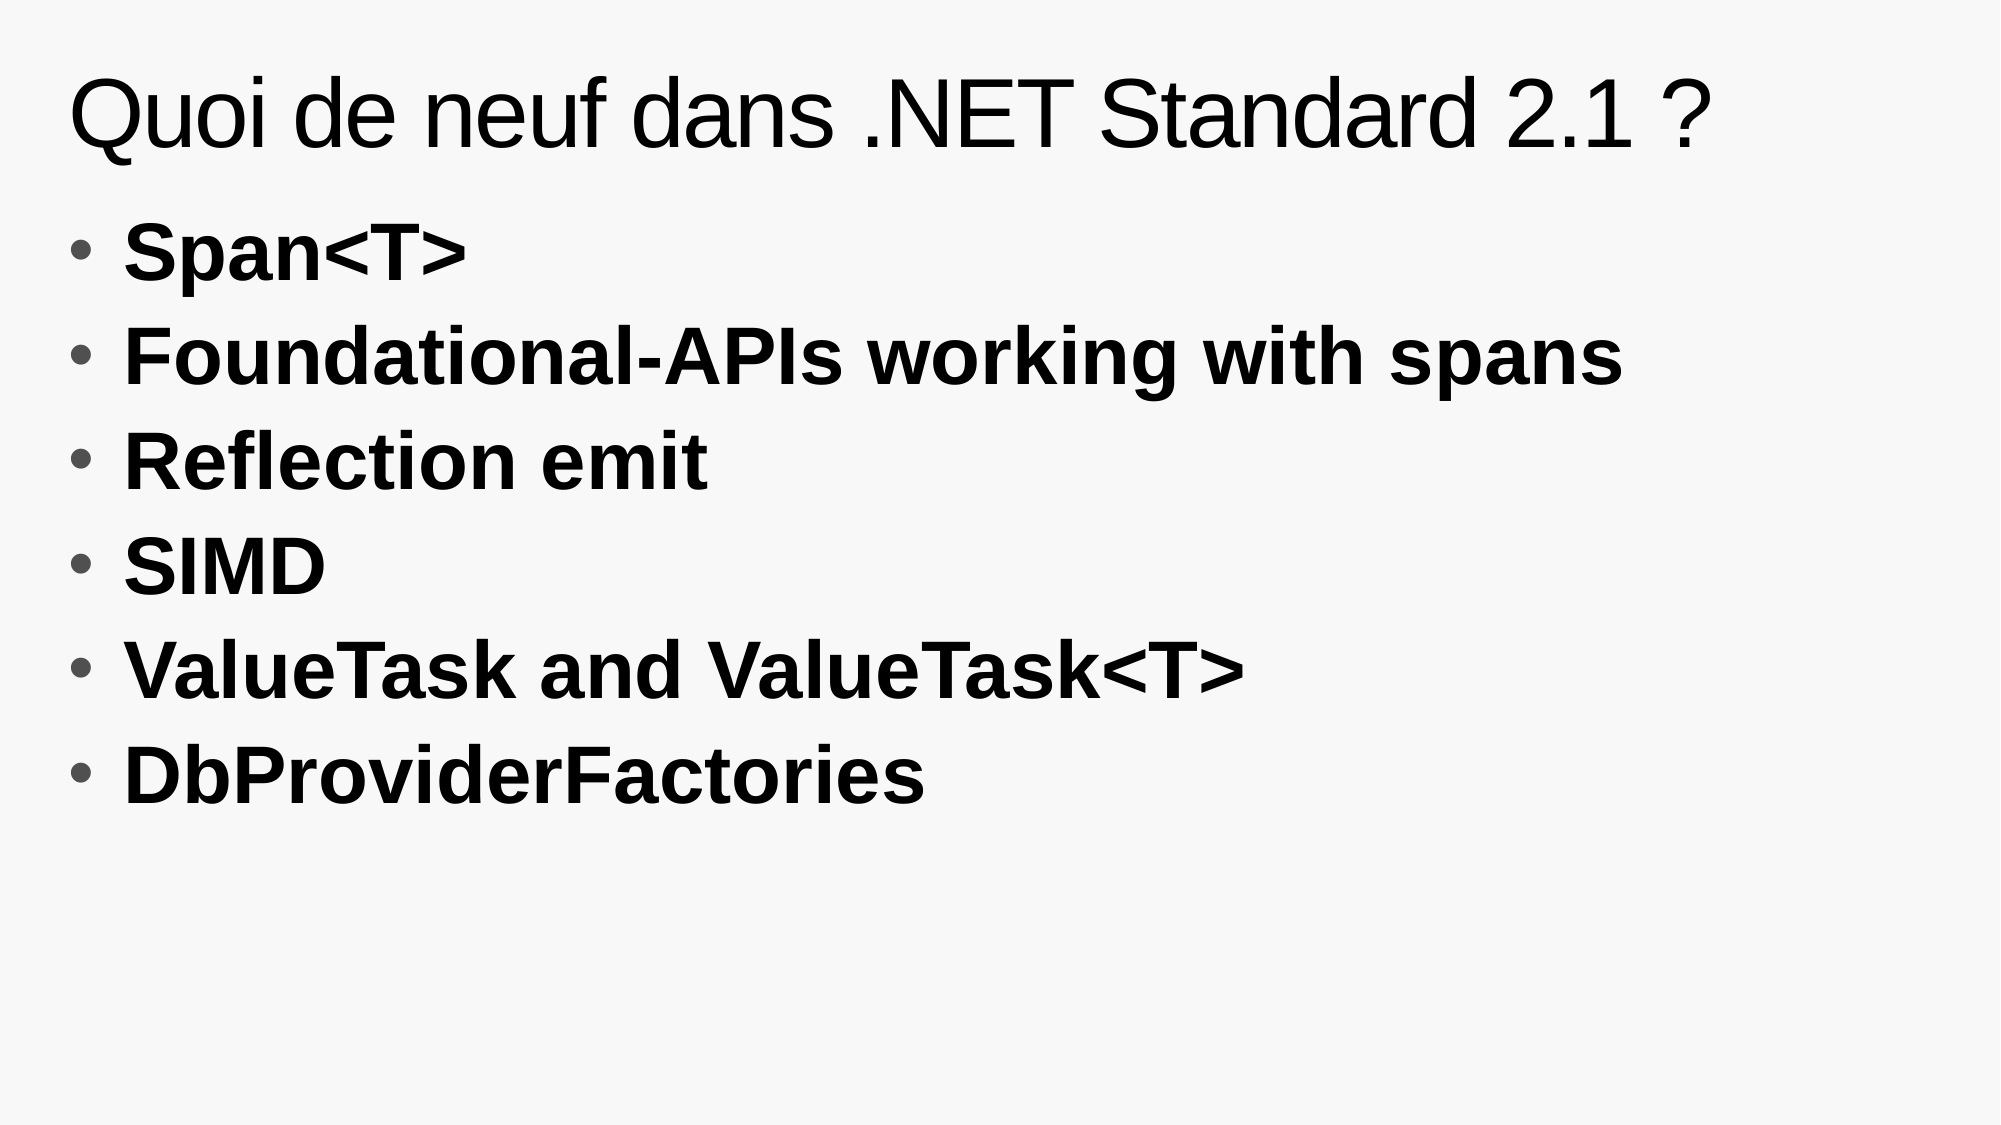

# Quoi de neuf dans .NET Standard 2.1 ?
Span<T>
Foundational-APIs working with spans
Reflection emit
SIMD
ValueTask and ValueTask<T>
DbProviderFactories